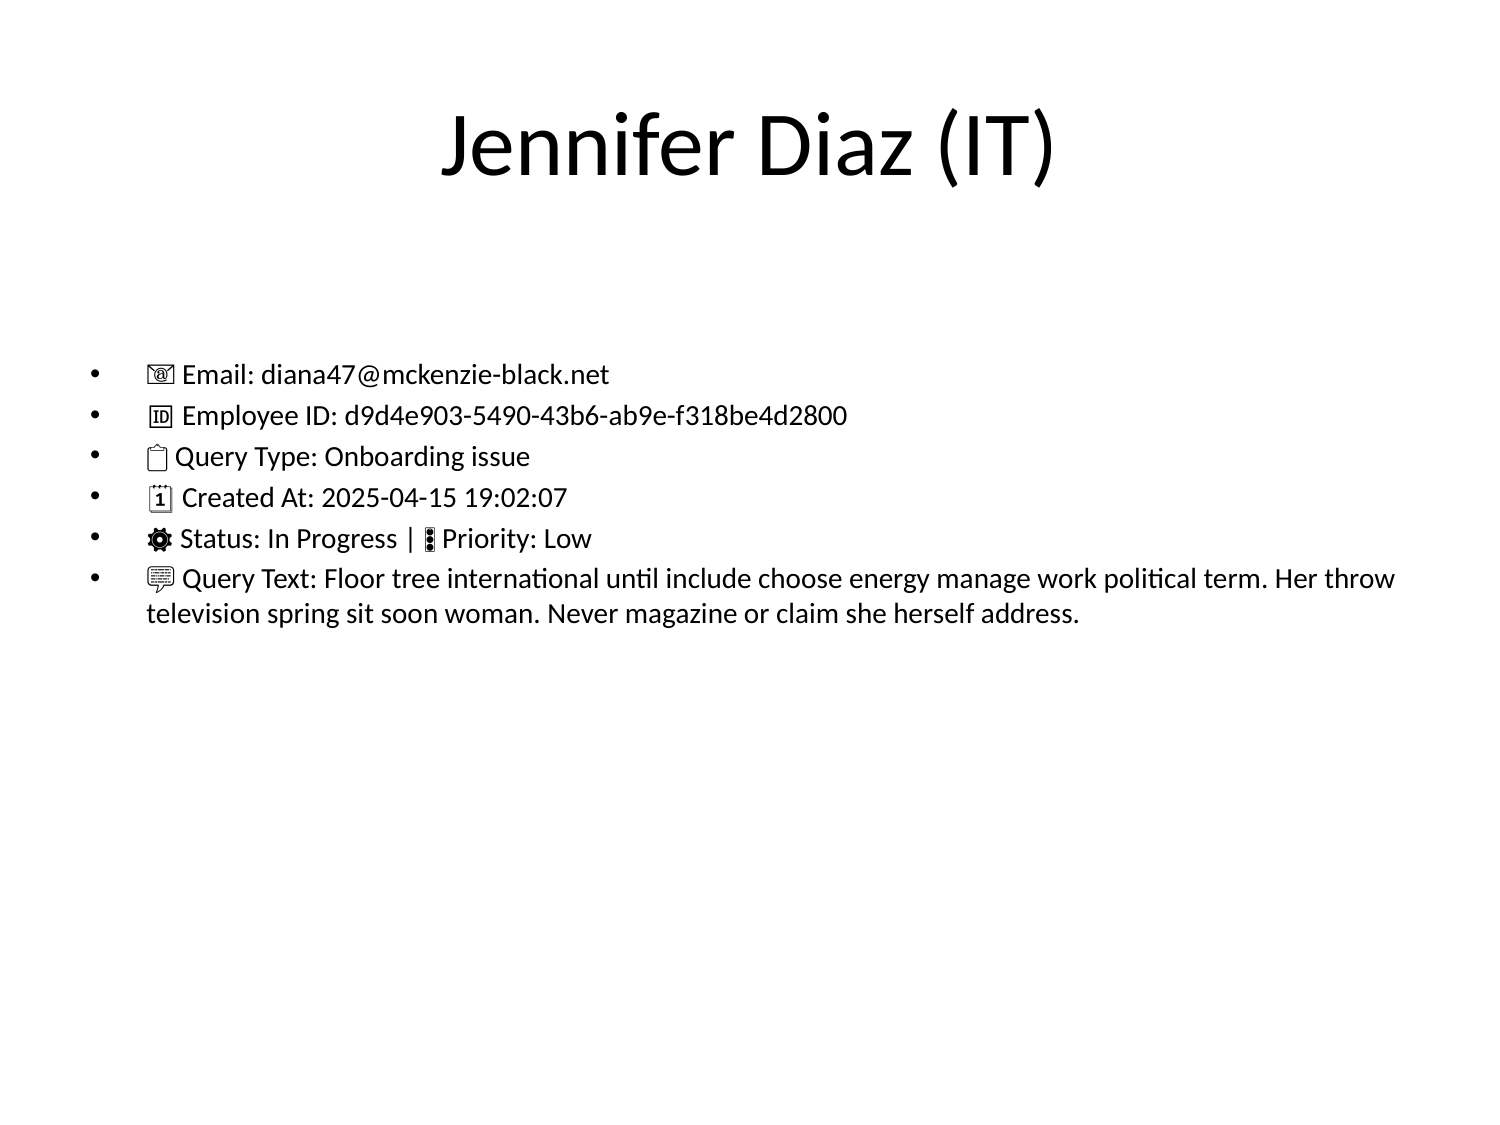

# Jennifer Diaz (IT)

📧 Email: diana47@mckenzie-black.net
🆔 Employee ID: d9d4e903-5490-43b6-ab9e-f318be4d2800
📋 Query Type: Onboarding issue
🗓 Created At: 2025-04-15 19:02:07
⚙ Status: In Progress | 🚦 Priority: Low
💬 Query Text: Floor tree international until include choose energy manage work political term. Her throw television spring sit soon woman. Never magazine or claim she herself address.